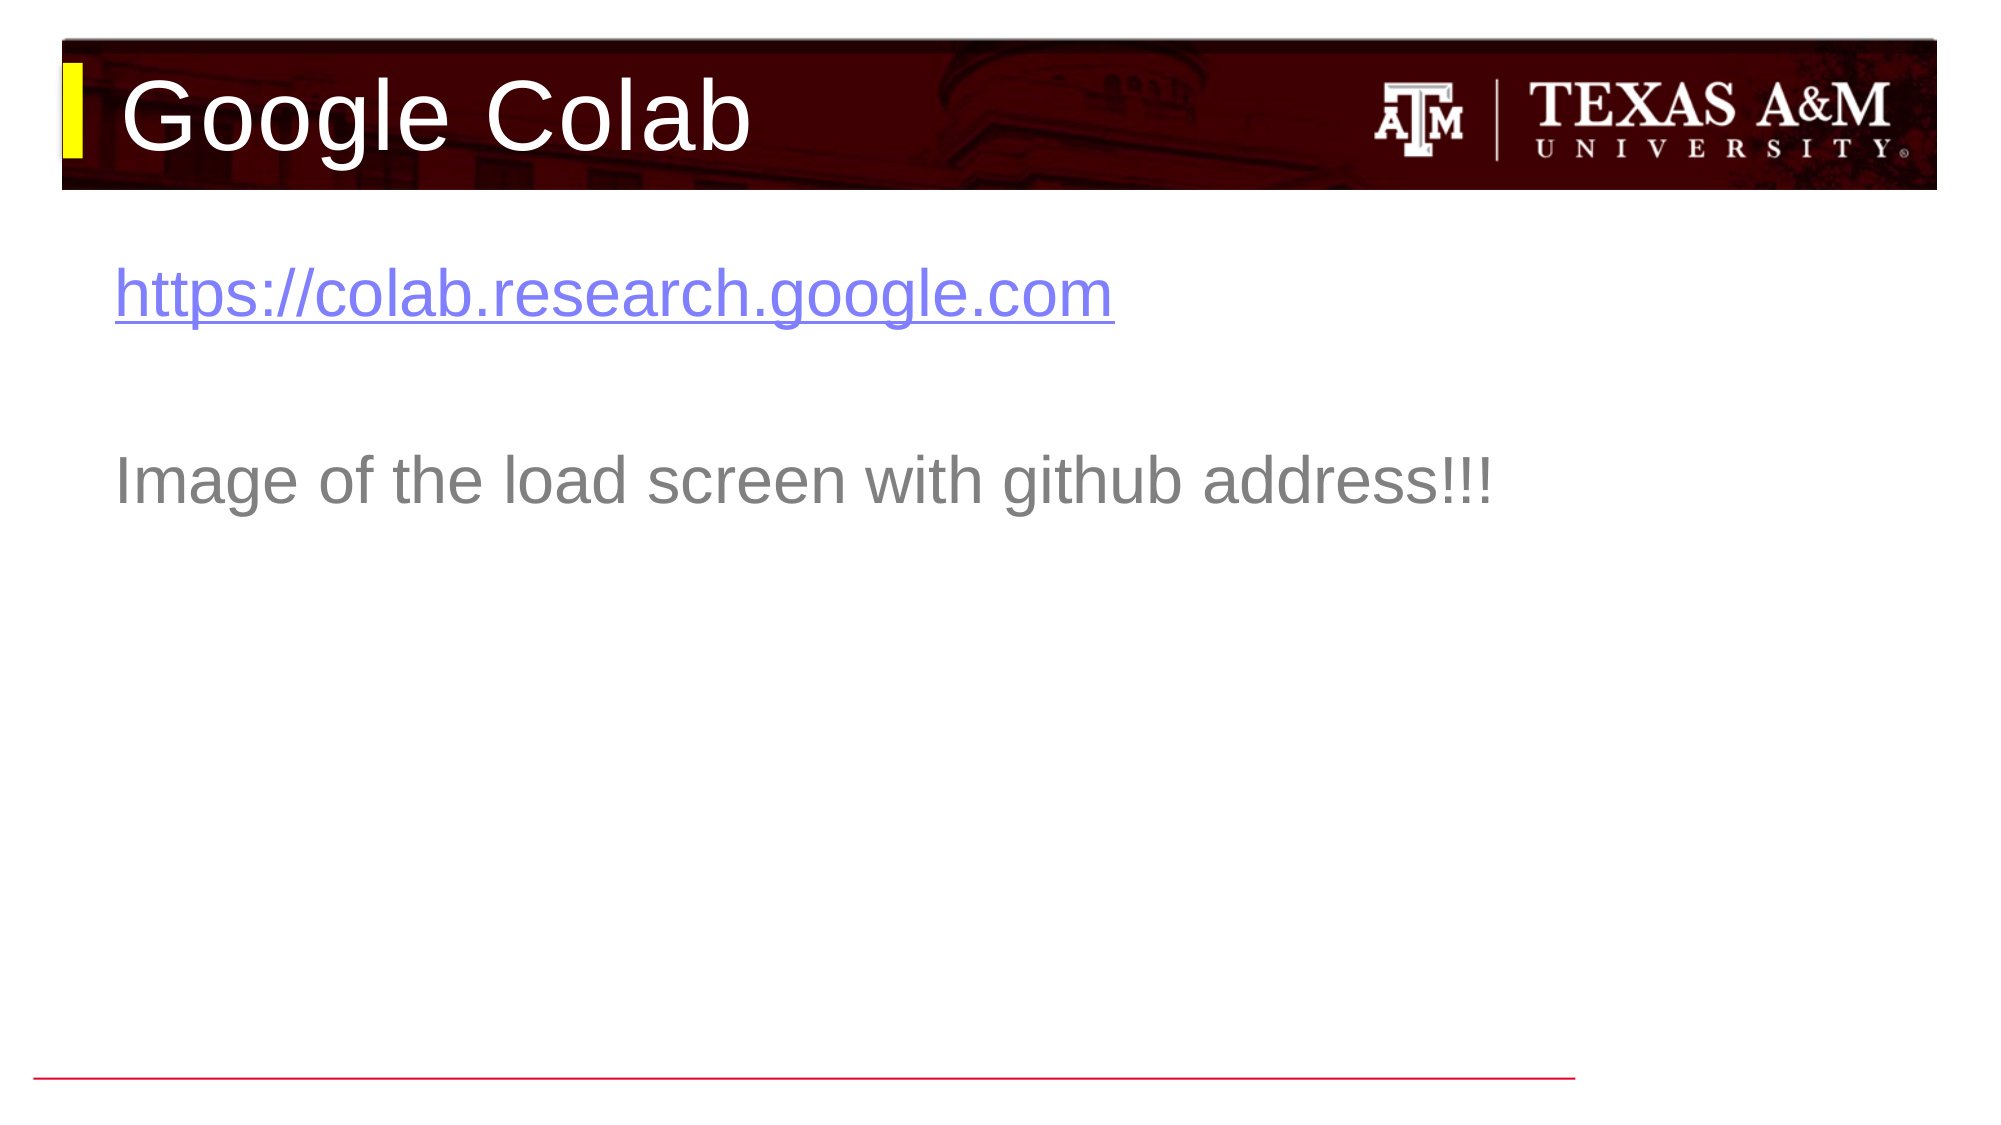

# Google Colab
https://colab.research.google.com

Image of the load screen with github address!!!